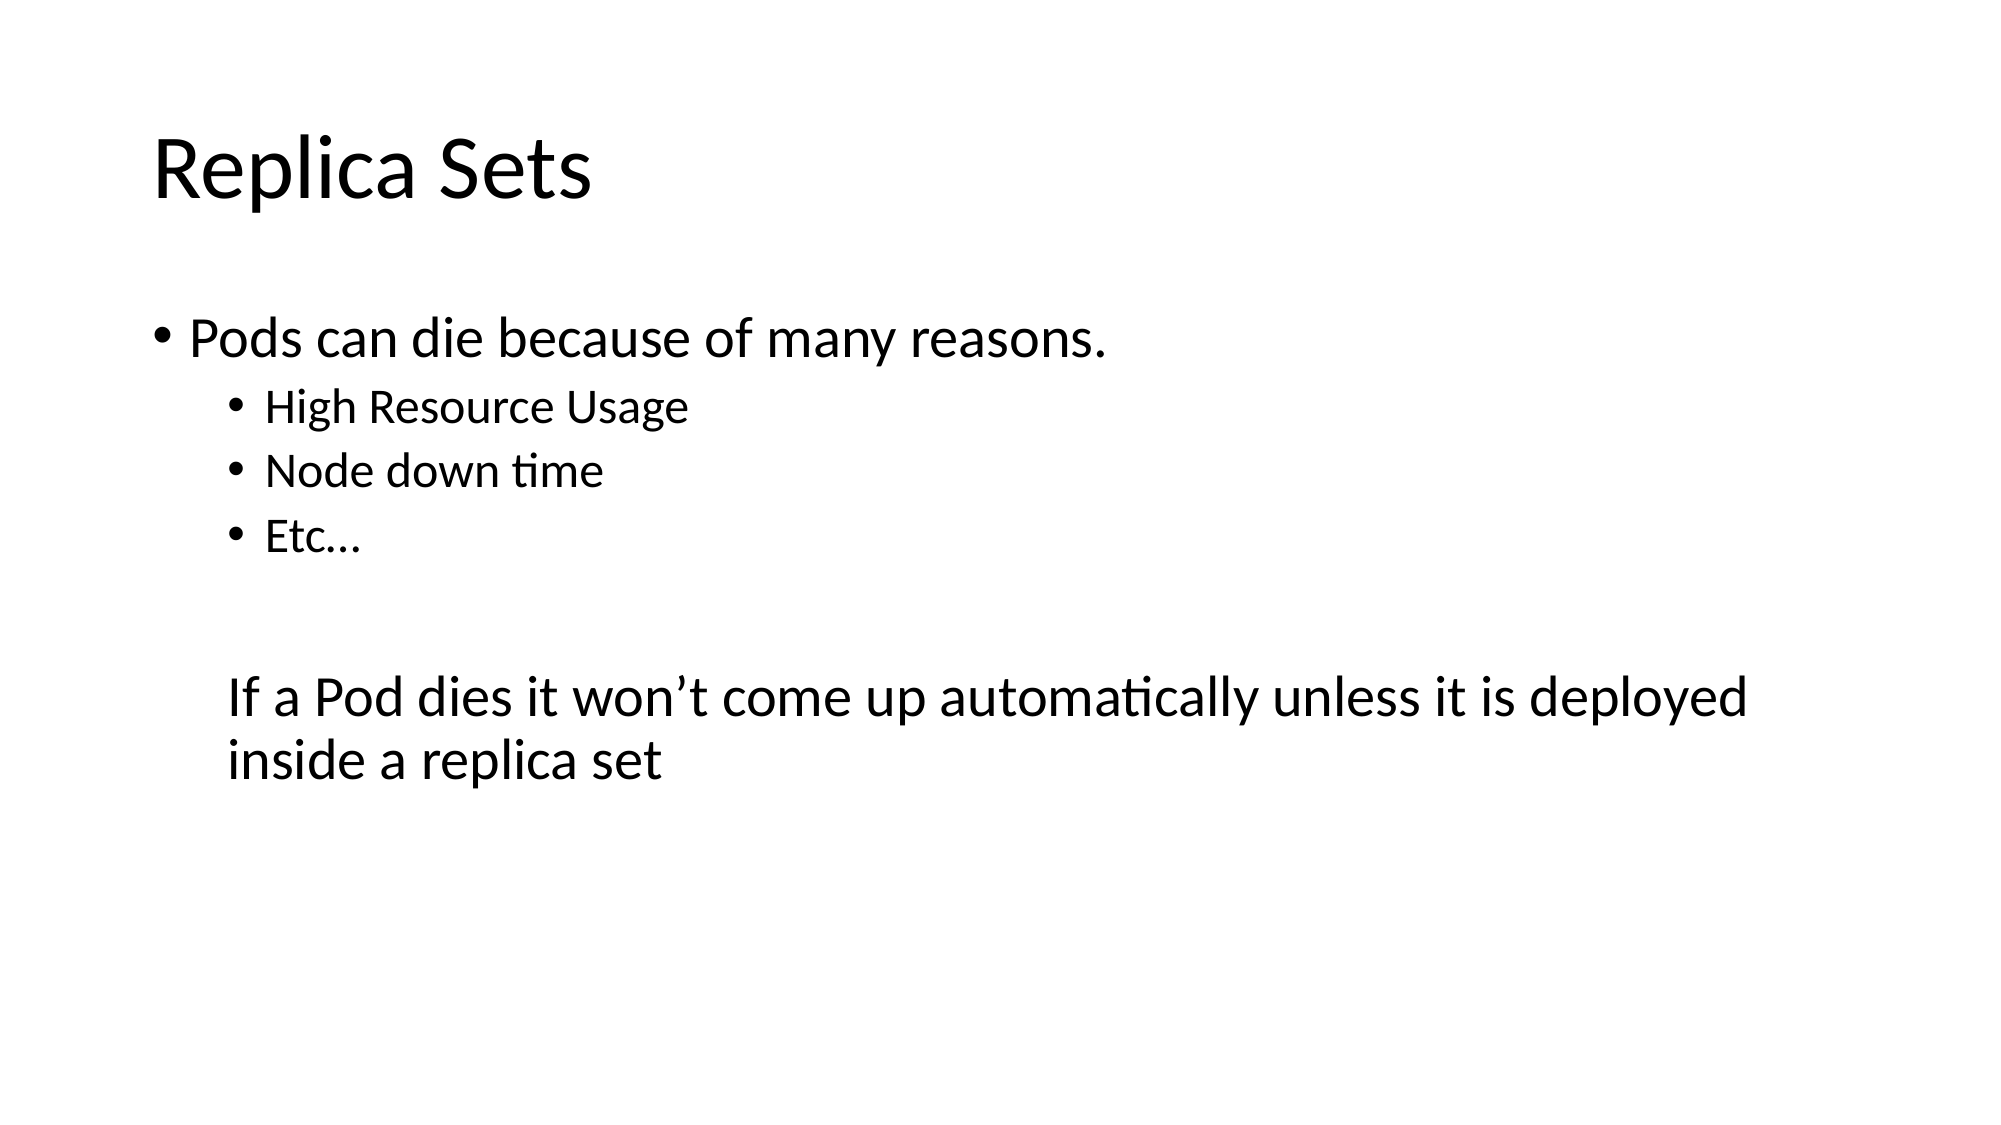

# Replica Sets
Pods can die because of many reasons.
High Resource Usage
Node down time
Etc…

If a Pod dies it won’t come up automatically unless it is deployed inside a replica set